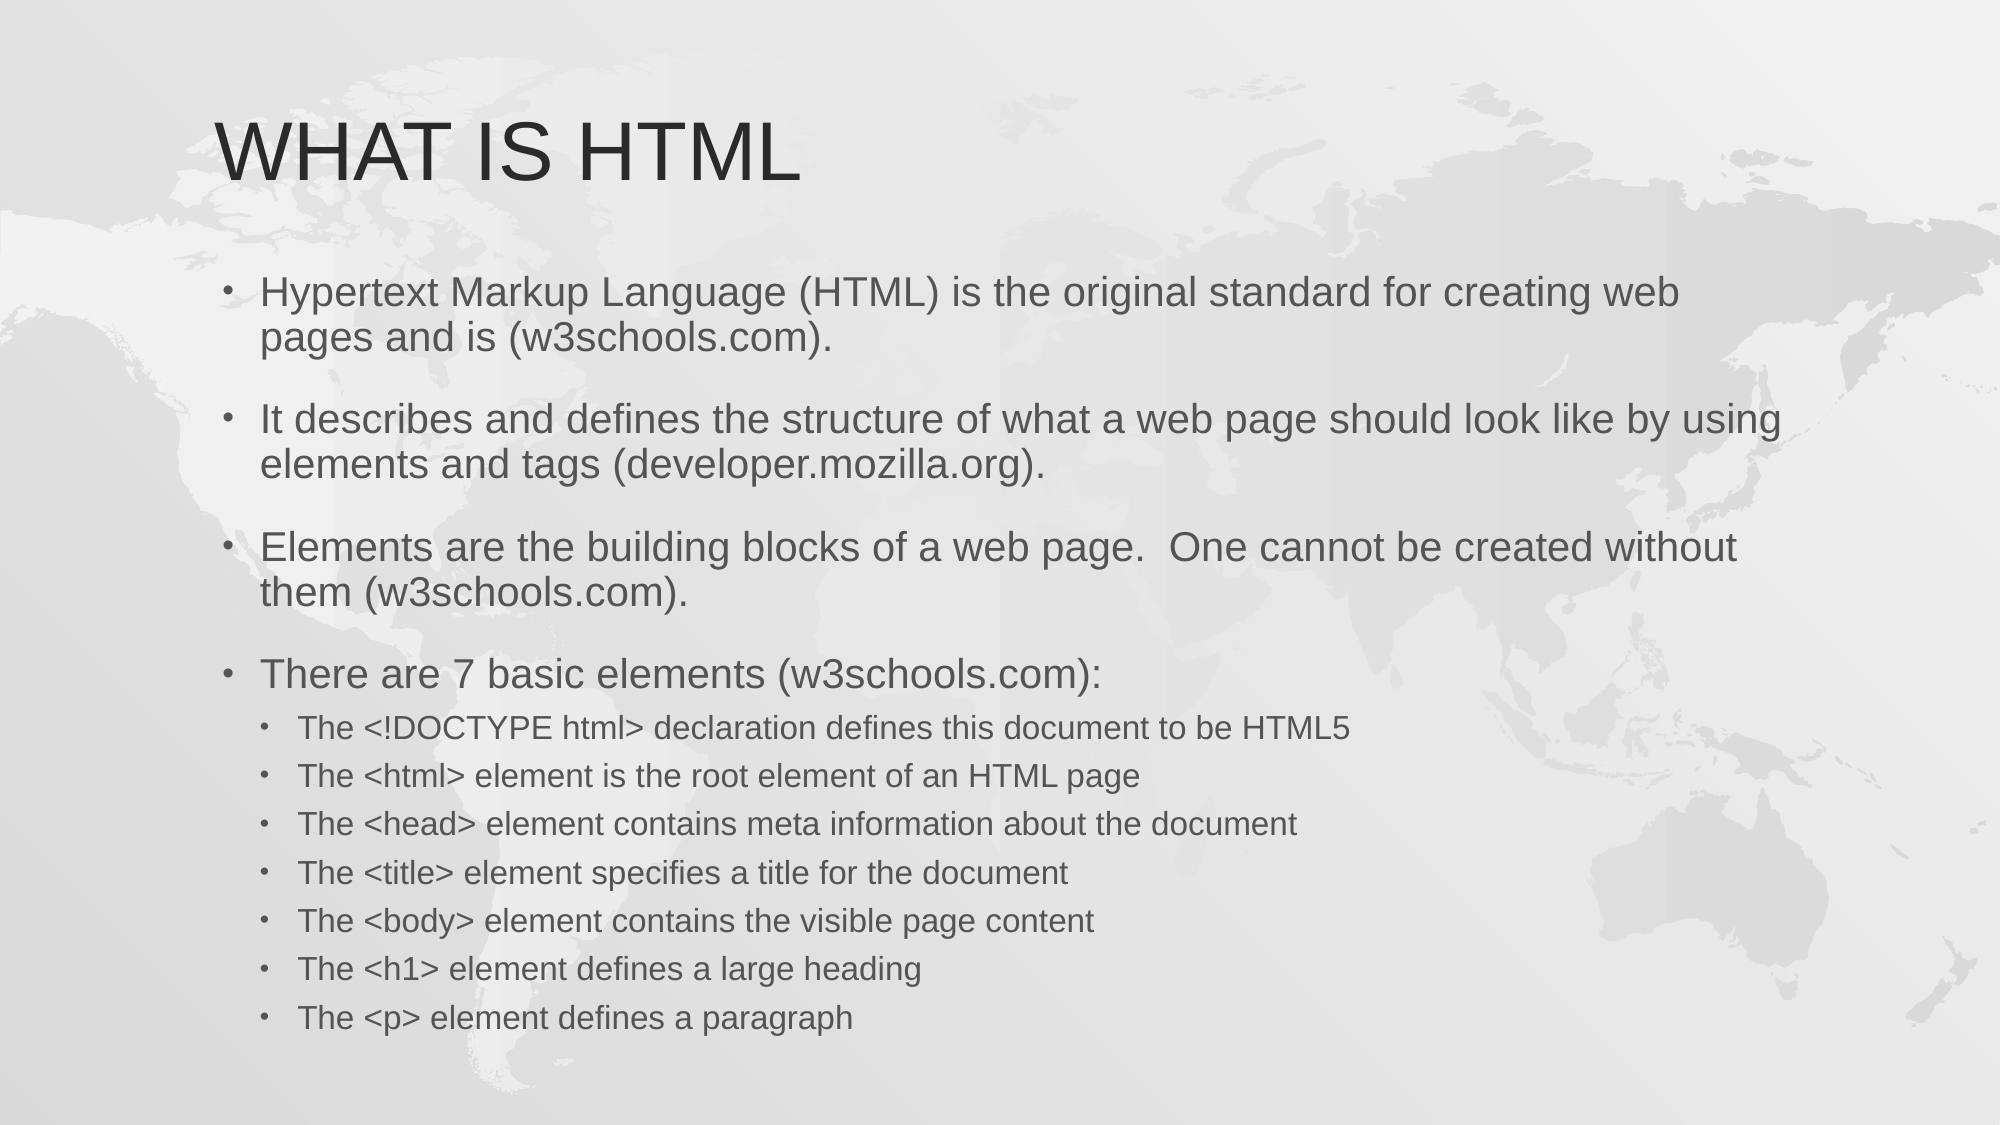

# What is HTML

Hypertext Markup Language (HTML) is the original standard for creating web pages and is (w3schools.com).
It describes and defines the structure of what a web page should look like by using elements and tags (developer.mozilla.org).
Elements are the building blocks of a web page.  One cannot be created without them (w3schools.com).
There are 7 basic elements (w3schools.com):
The <!DOCTYPE html> declaration defines this document to be HTML5
The <html> element is the root element of an HTML page
The <head> element contains meta information about the document
The <title> element specifies a title for the document
The <body> element contains the visible page content
The <h1> element defines a large heading
The <p> element defines a paragraph